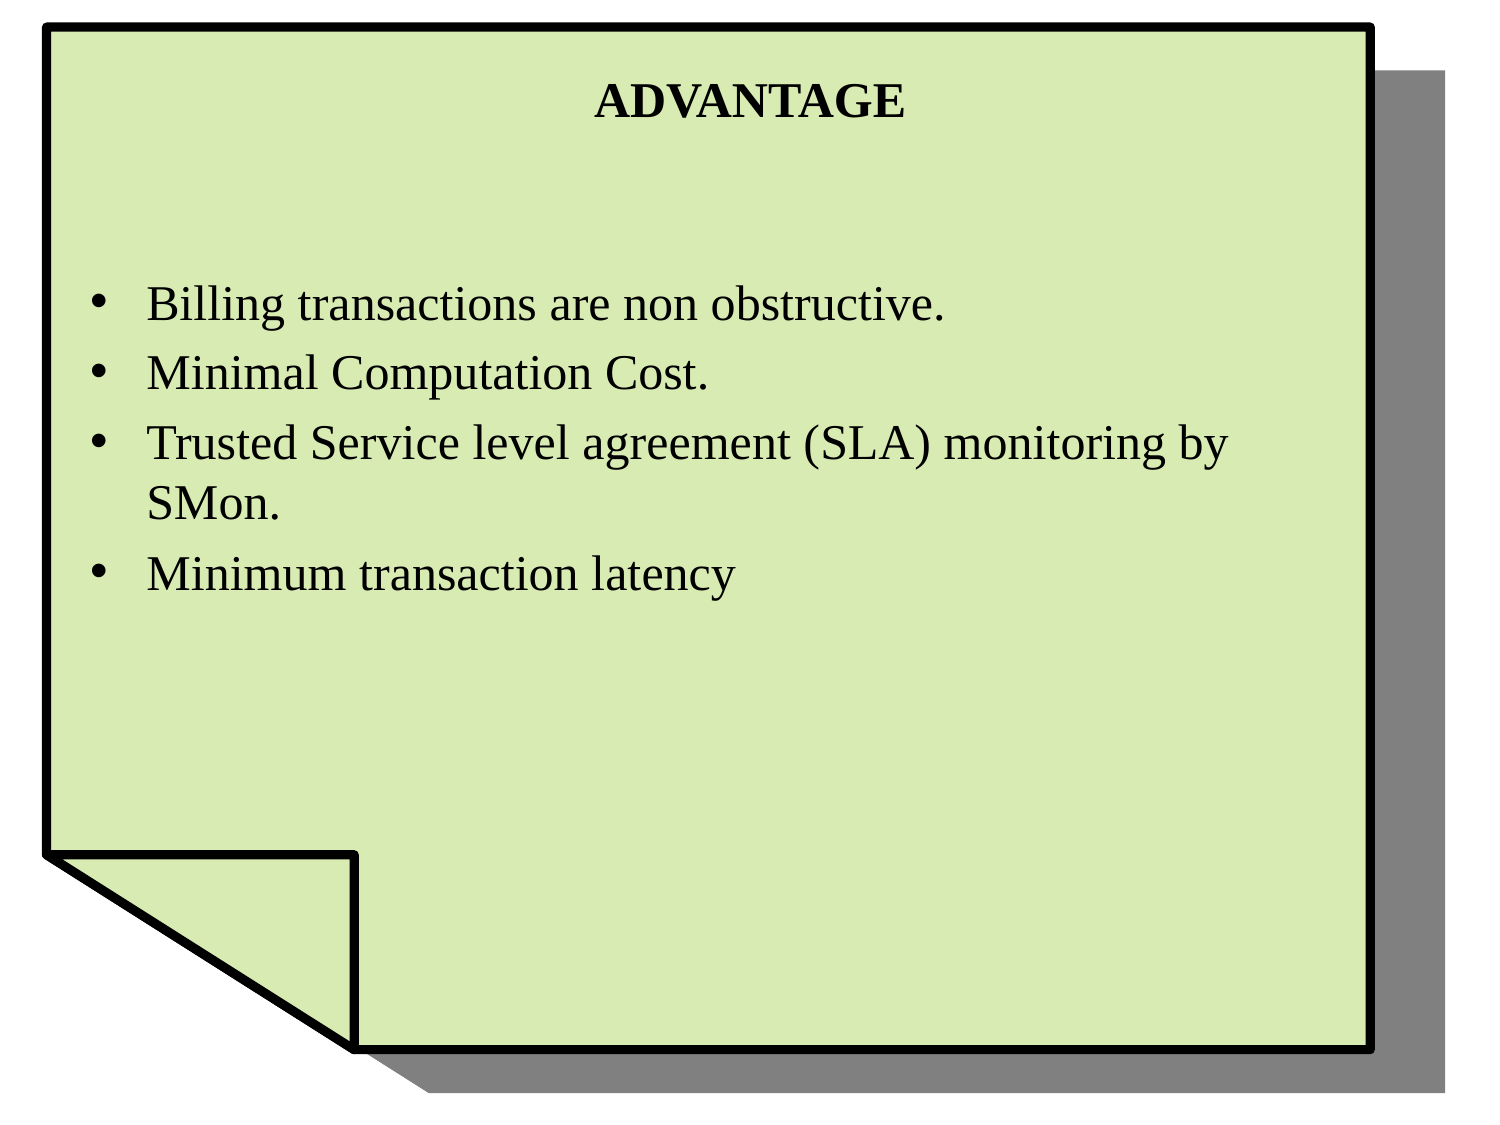

# ADVANTAGE
Billing transactions are non obstructive.
Minimal Computation Cost.
Trusted Service level agreement (SLA) monitoring by SMon.
Minimum transaction latency